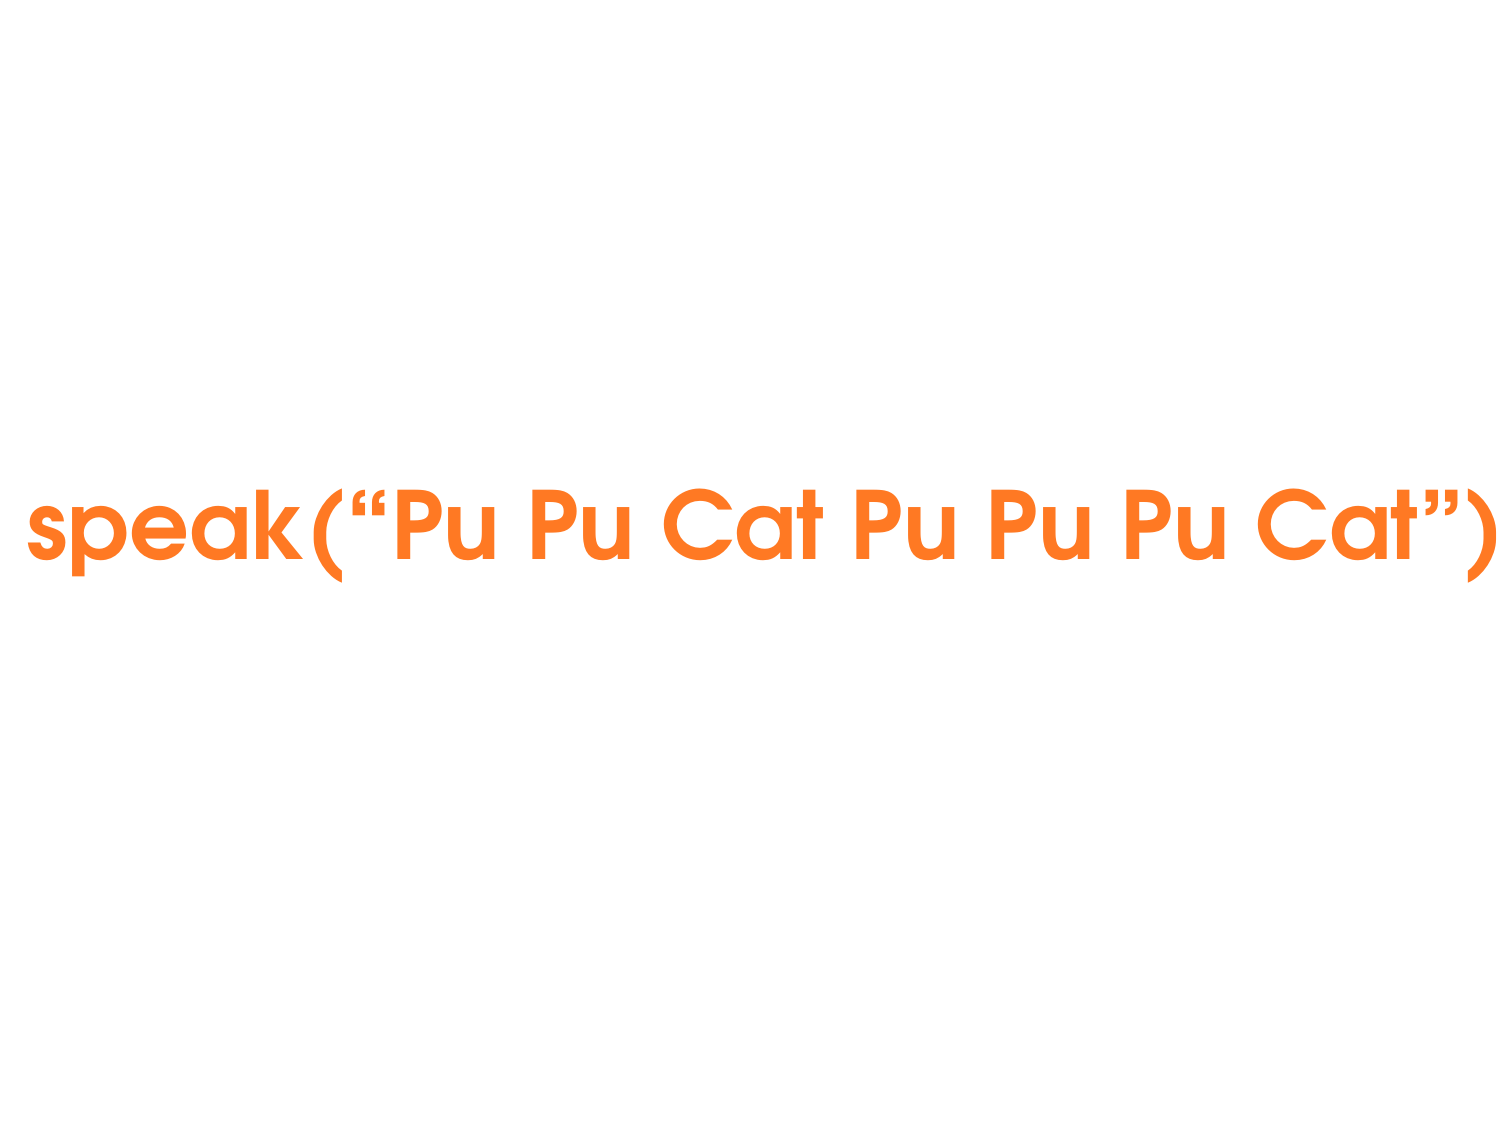

# speak(“Pu Pu Cat Pu Pu Pu Cat”)